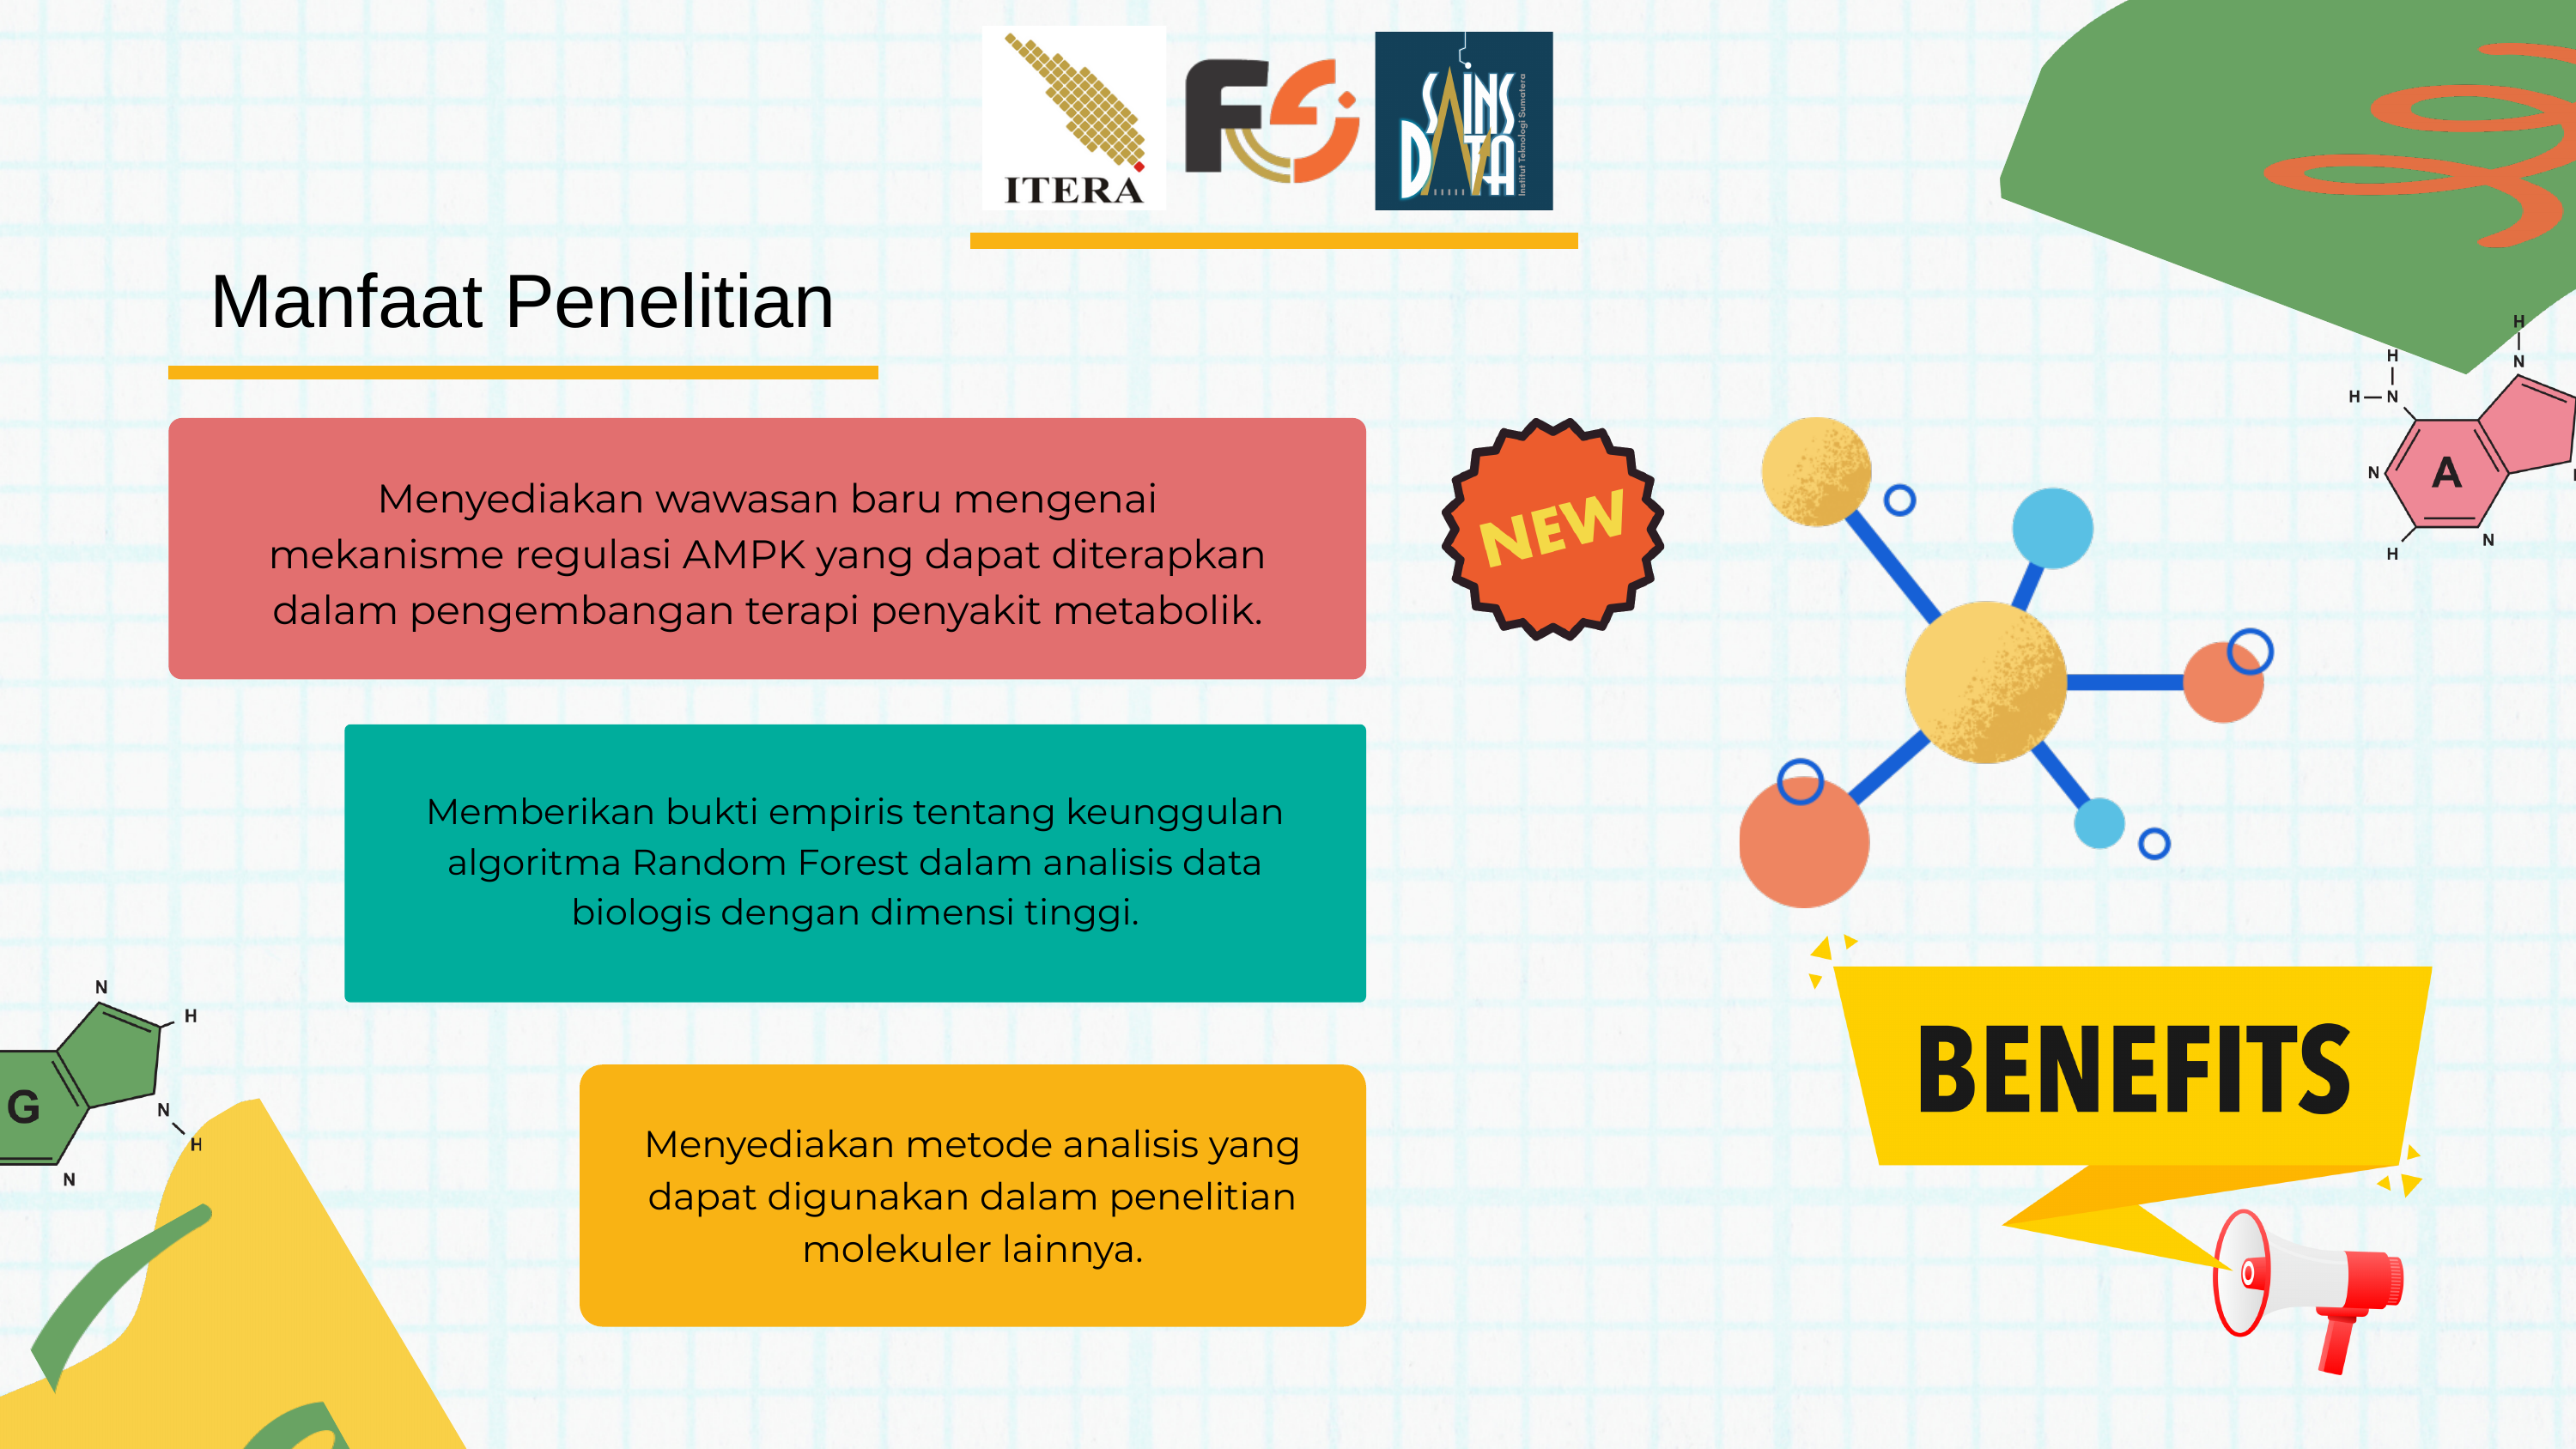

Manfaat Penelitian

Menyediakan wawasan baru mengenai mekanisme regulasi AMPK yang dapat diterapkan dalam pengembangan terapi penyakit metabolik.

Memberikan bukti empiris tentang keunggulan algoritma Random Forest dalam analisis data biologis dengan dimensi tinggi.

Menyediakan metode analisis yang dapat digunakan dalam penelitian molekuler lainnya.